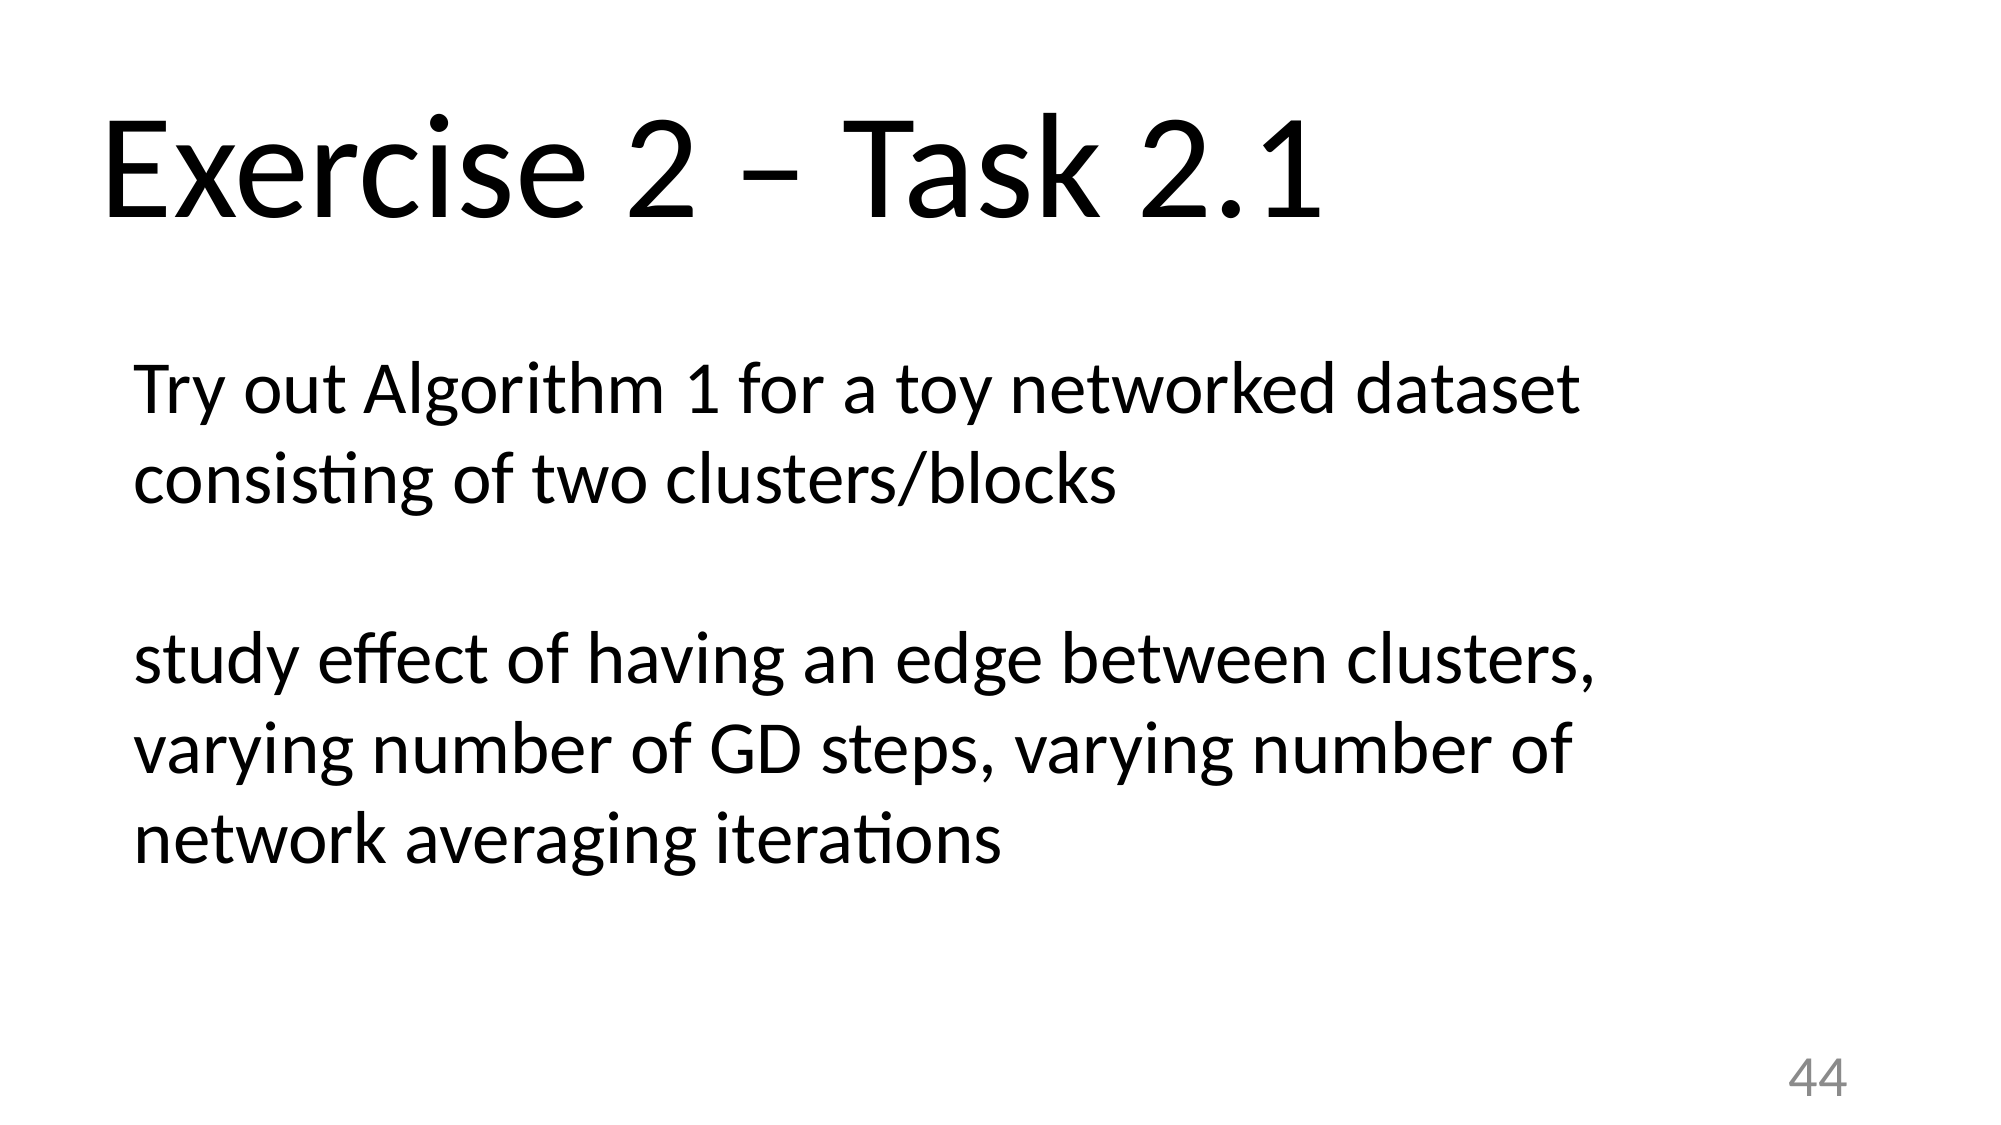

# Exercise 2 – Task 2.1
Try out Algorithm 1 for a toy networked dataset
consisting of two clusters/blocks

study effect of having an edge between clusters,
varying number of GD steps, varying number of
network averaging iterations
44